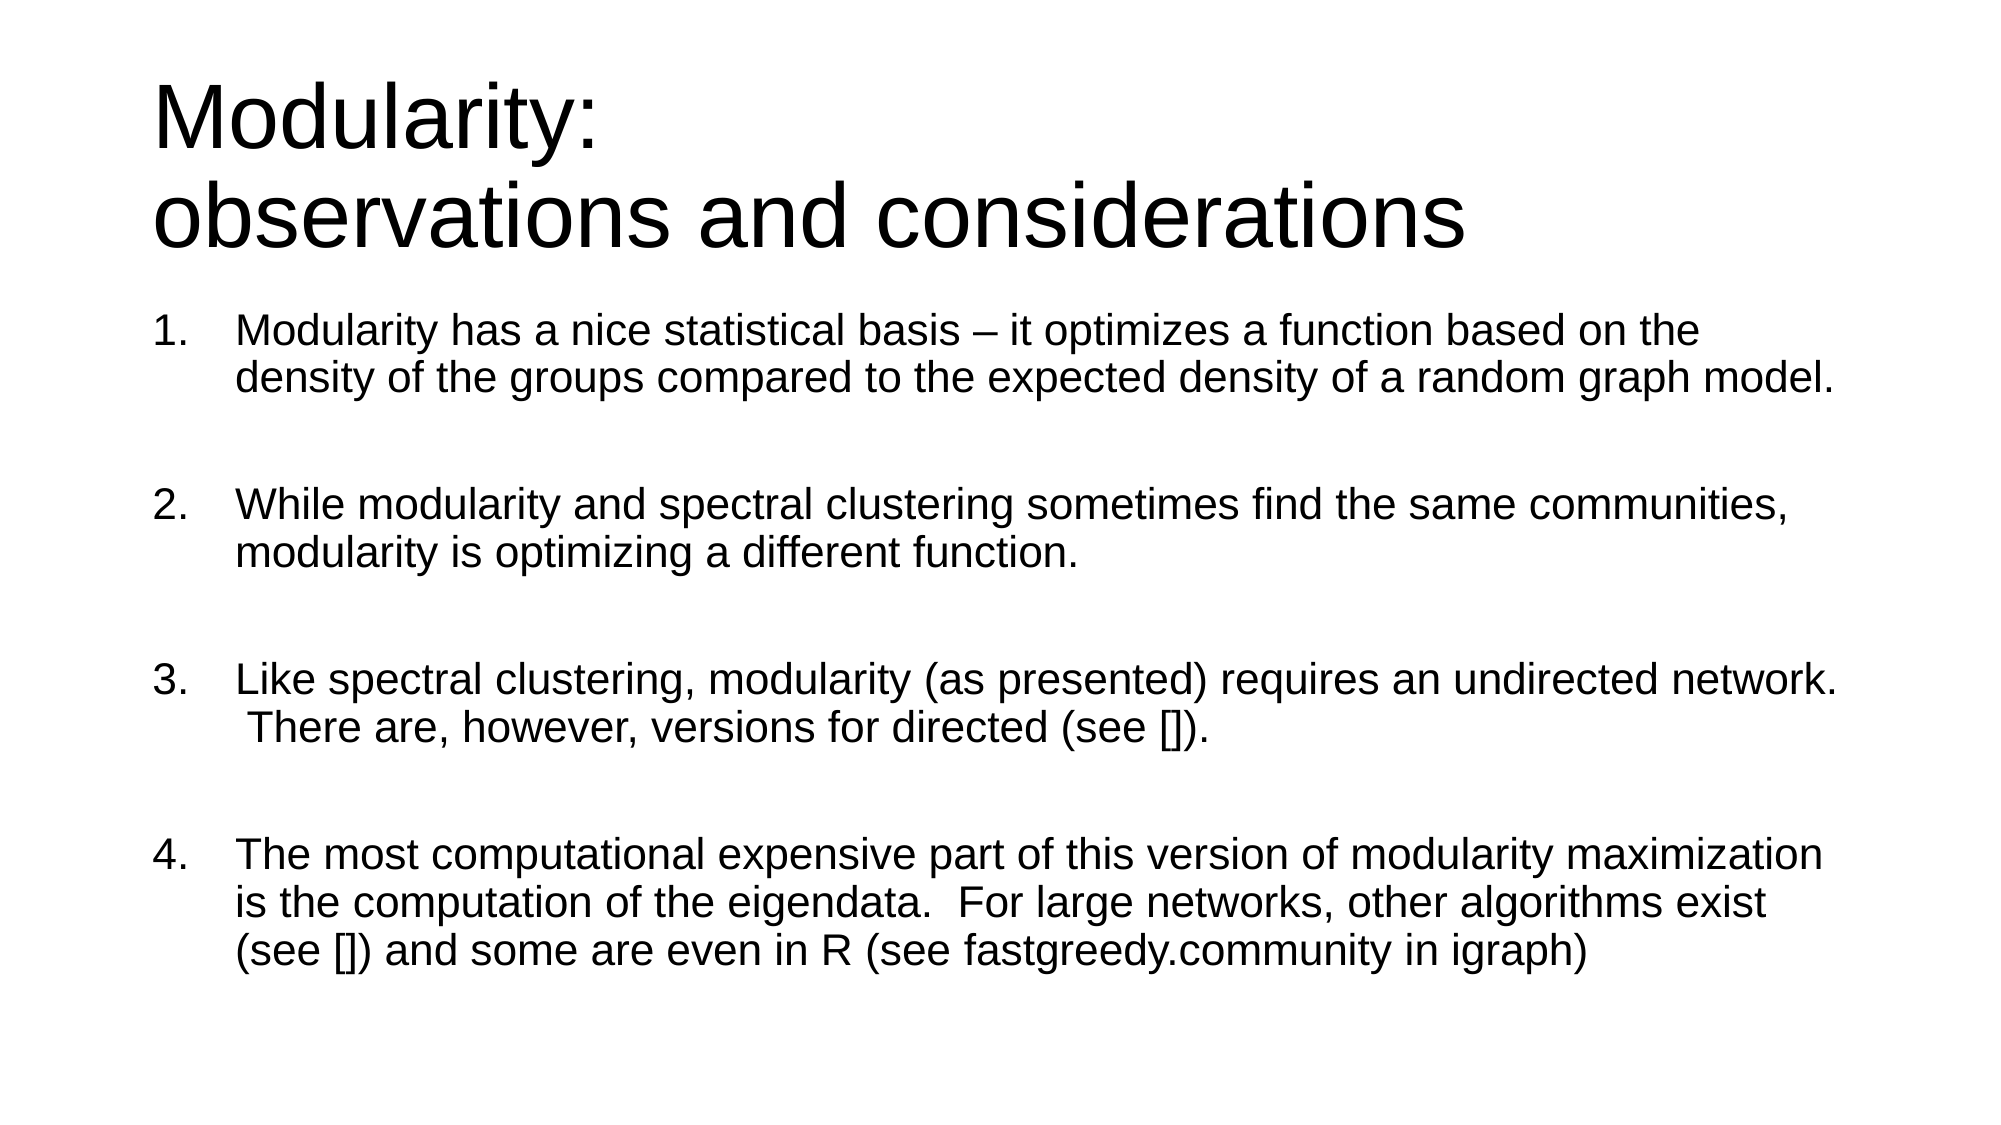

# Modularity: observations and considerations
Modularity has a nice statistical basis – it optimizes a function based on the density of the groups compared to the expected density of a random graph model.

While modularity and spectral clustering sometimes find the same communities, modularity is optimizing a different function.

Like spectral clustering, modularity (as presented) requires an undirected network.  There are, however, versions for directed (see []).

The most computational expensive part of this version of modularity maximization is the computation of the eigendata.  For large networks, other algorithms exist (see []) and some are even in R (see fastgreedy.community in igraph)